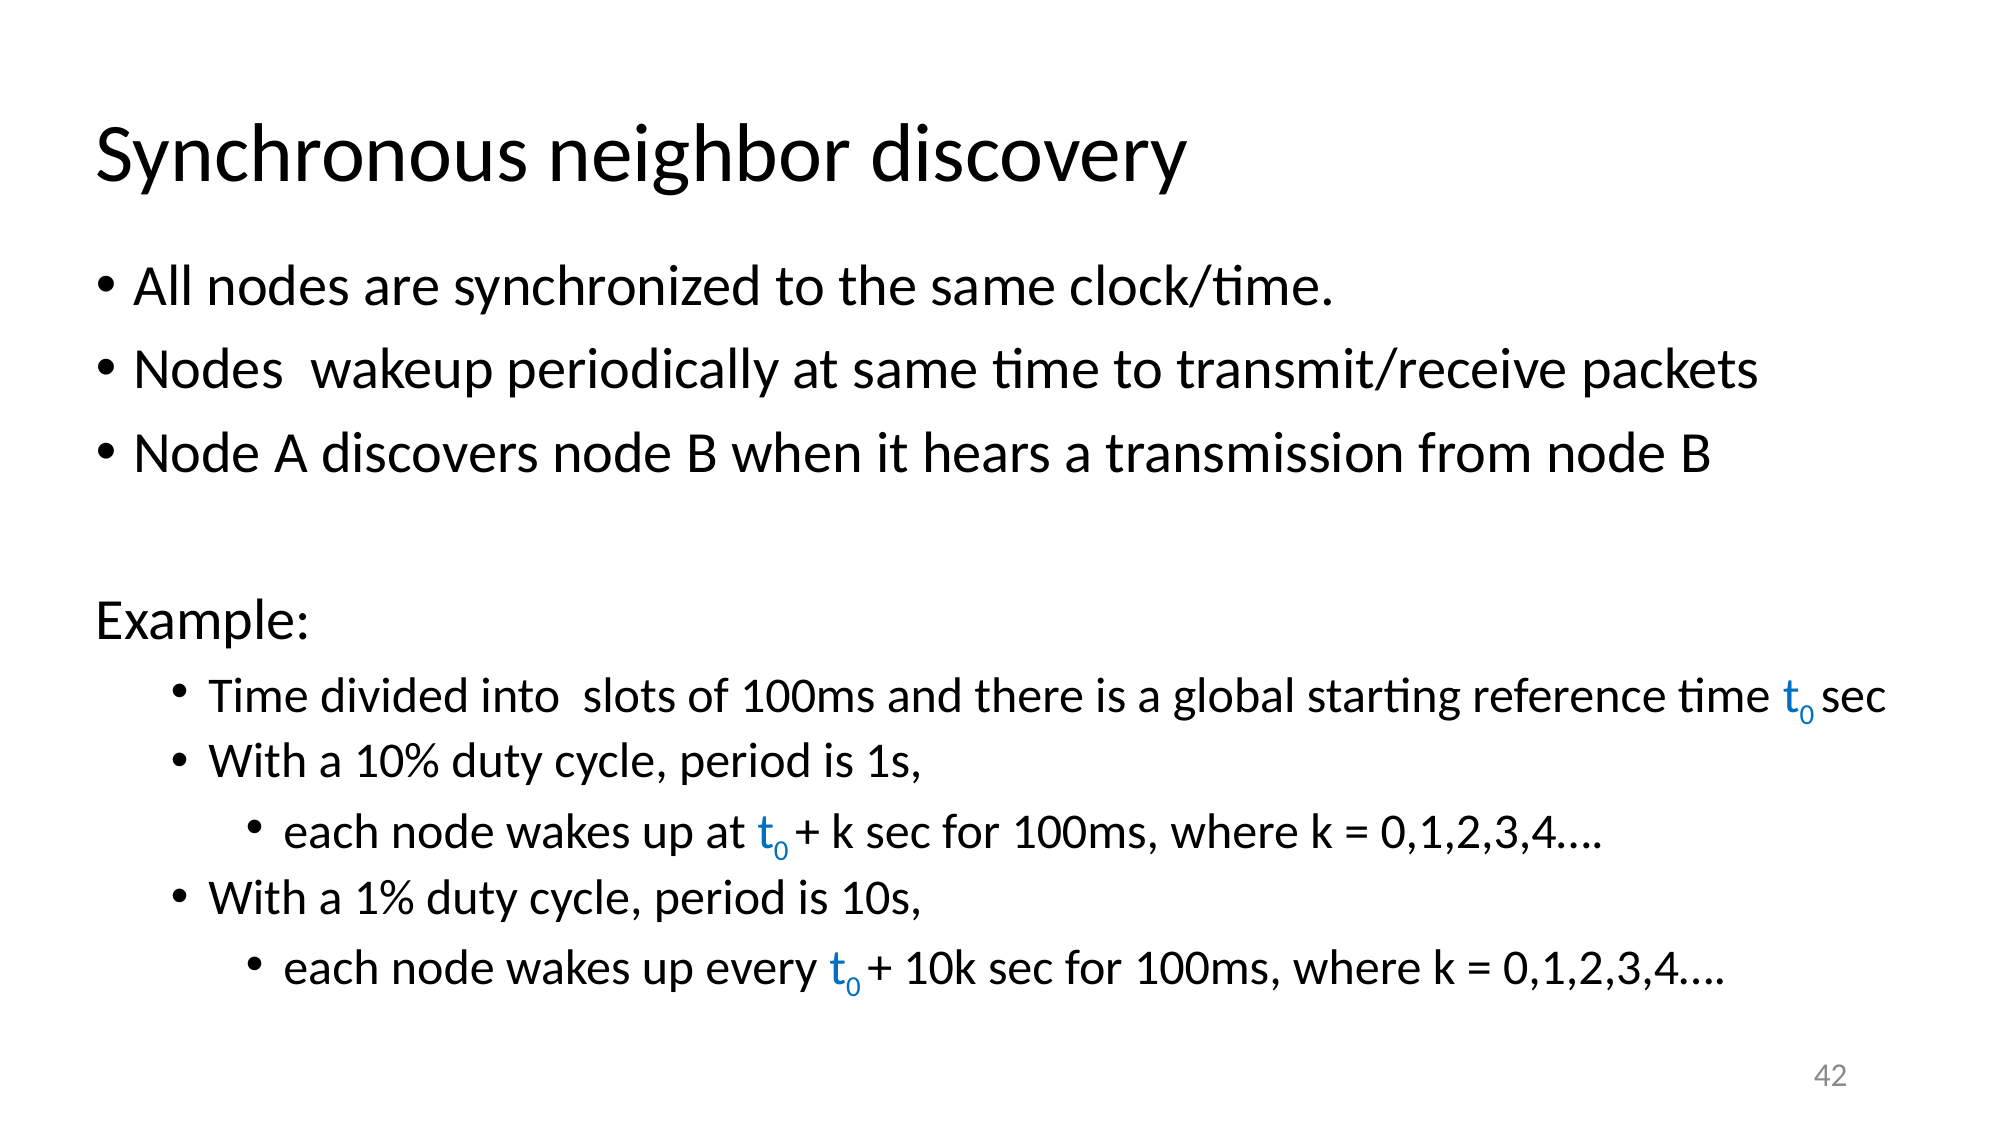

# Synchronous neighbor discovery
All nodes are synchronized to the same clock/time.
Nodes  wakeup periodically at same time to transmit/receive packets
Node A discovers node B when it hears a transmission from node B

Example:
Time divided into  slots of 100ms and there is a global starting reference time t0 sec
With a 10% duty cycle, period is 1s,
each node wakes up at t0 + k sec for 100ms, where k = 0,1,2,3,4….
With a 1% duty cycle, period is 10s,
each node wakes up every t0 + 10k sec for 100ms, where k = 0,1,2,3,4….

42